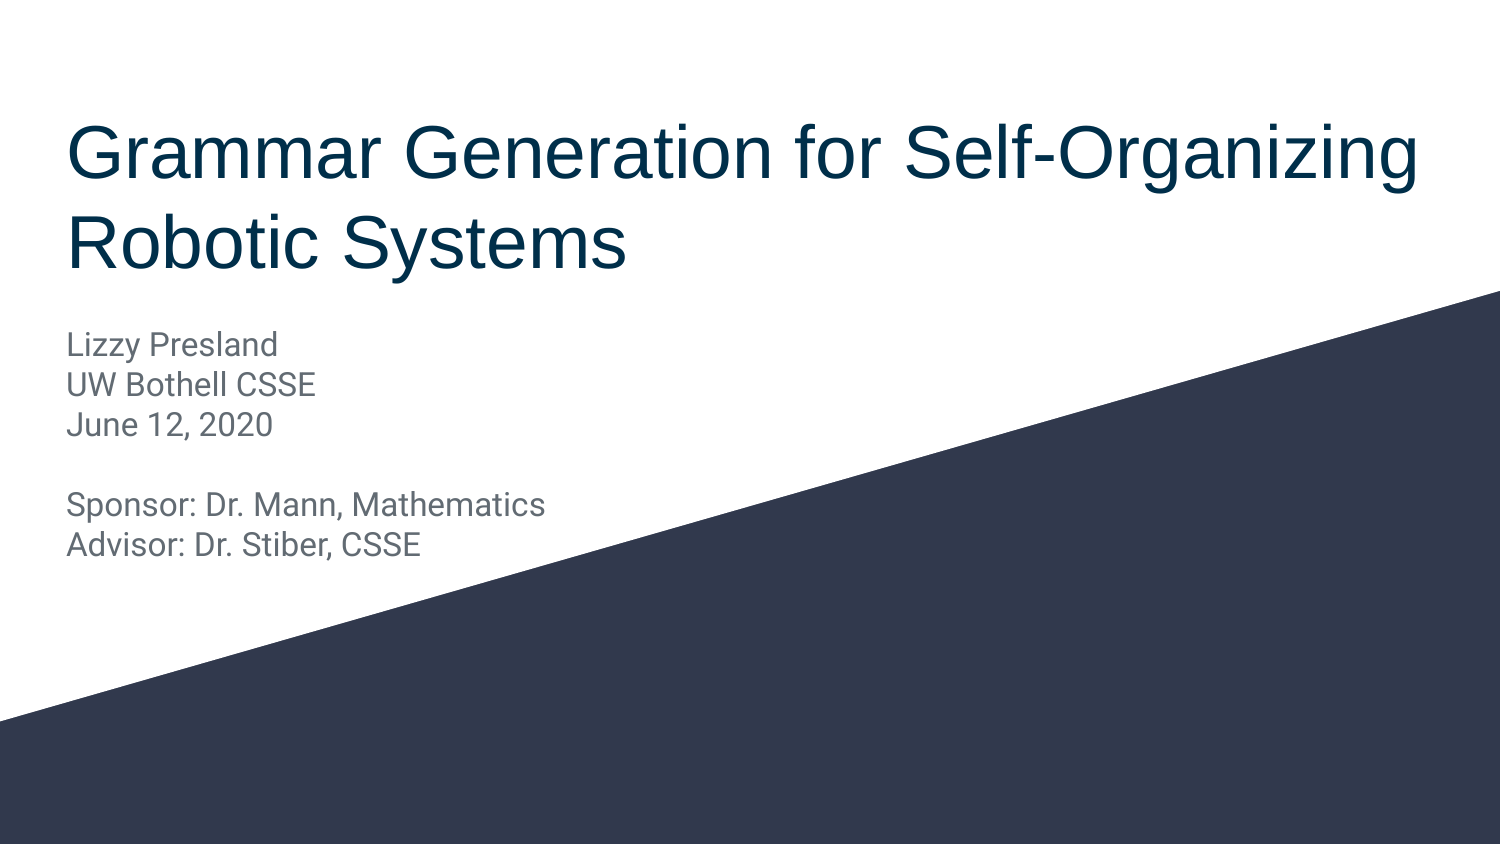

# Grammar Generation for Self-Organizing Robotic Systems
Lizzy Presland
UW Bothell CSSE
June 12, 2020

Sponsor: Dr. Mann, Mathematics
Advisor: Dr. Stiber, CSSE